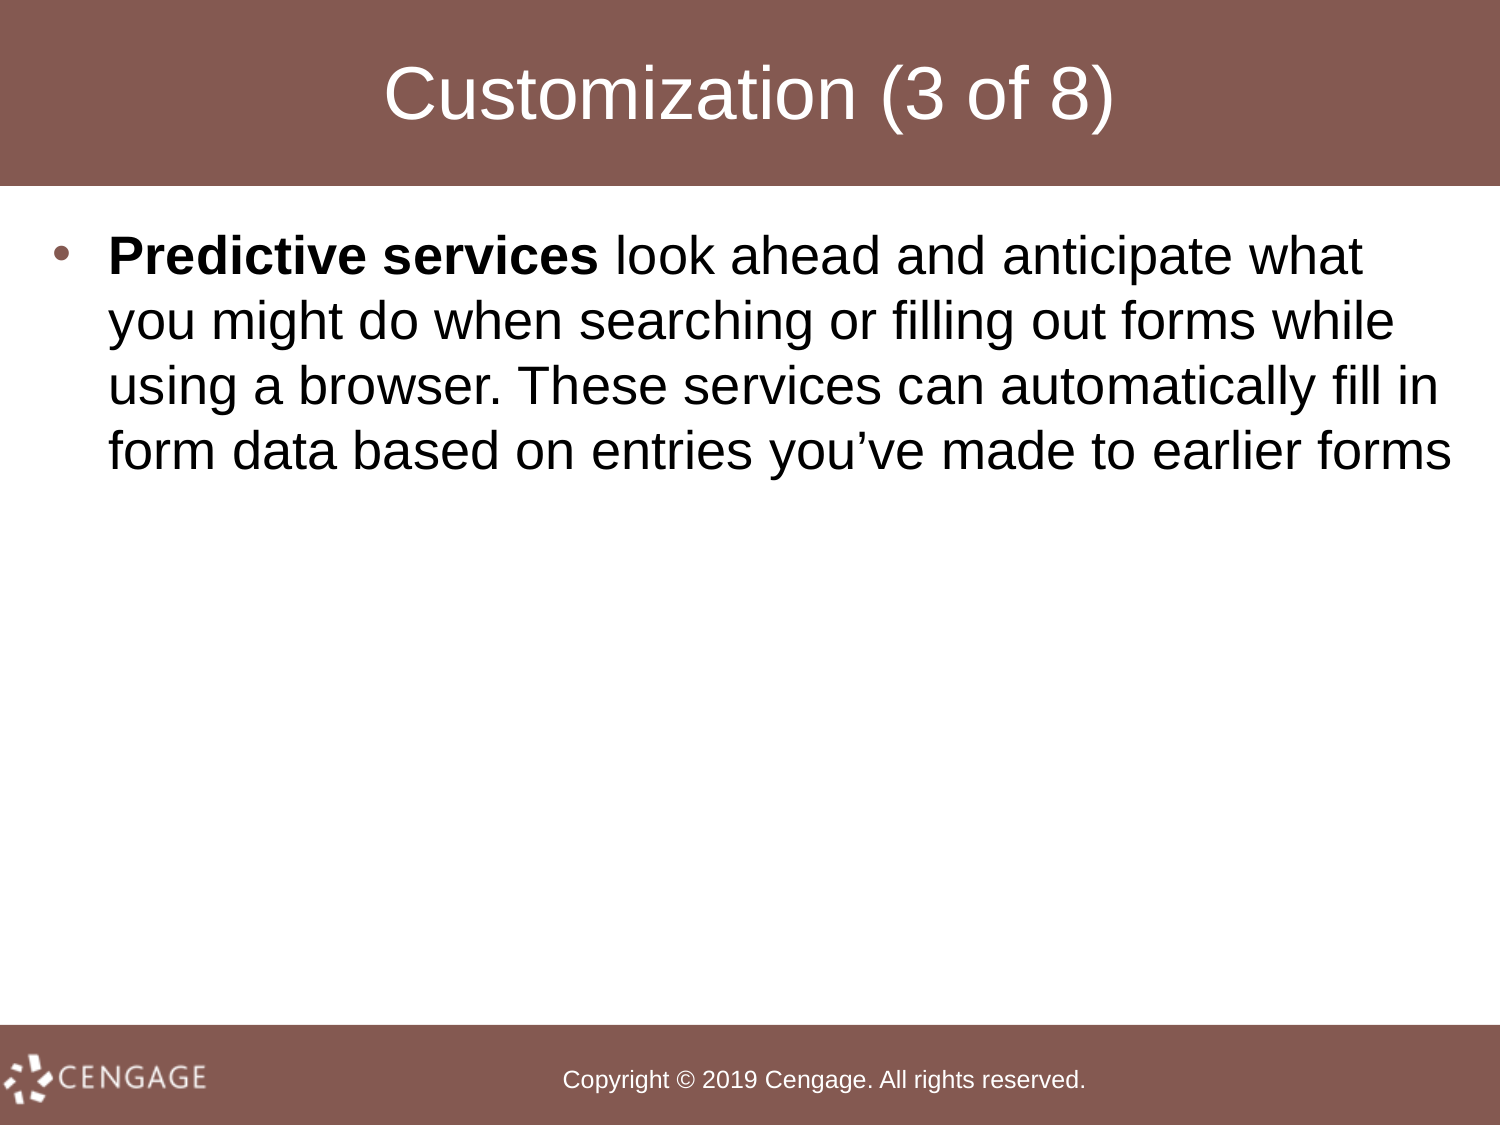

# Customization (3 of 8)
Predictive services look ahead and anticipate what you might do when searching or filling out forms while using a browser. These services can automatically fill in form data based on entries you’ve made to earlier forms